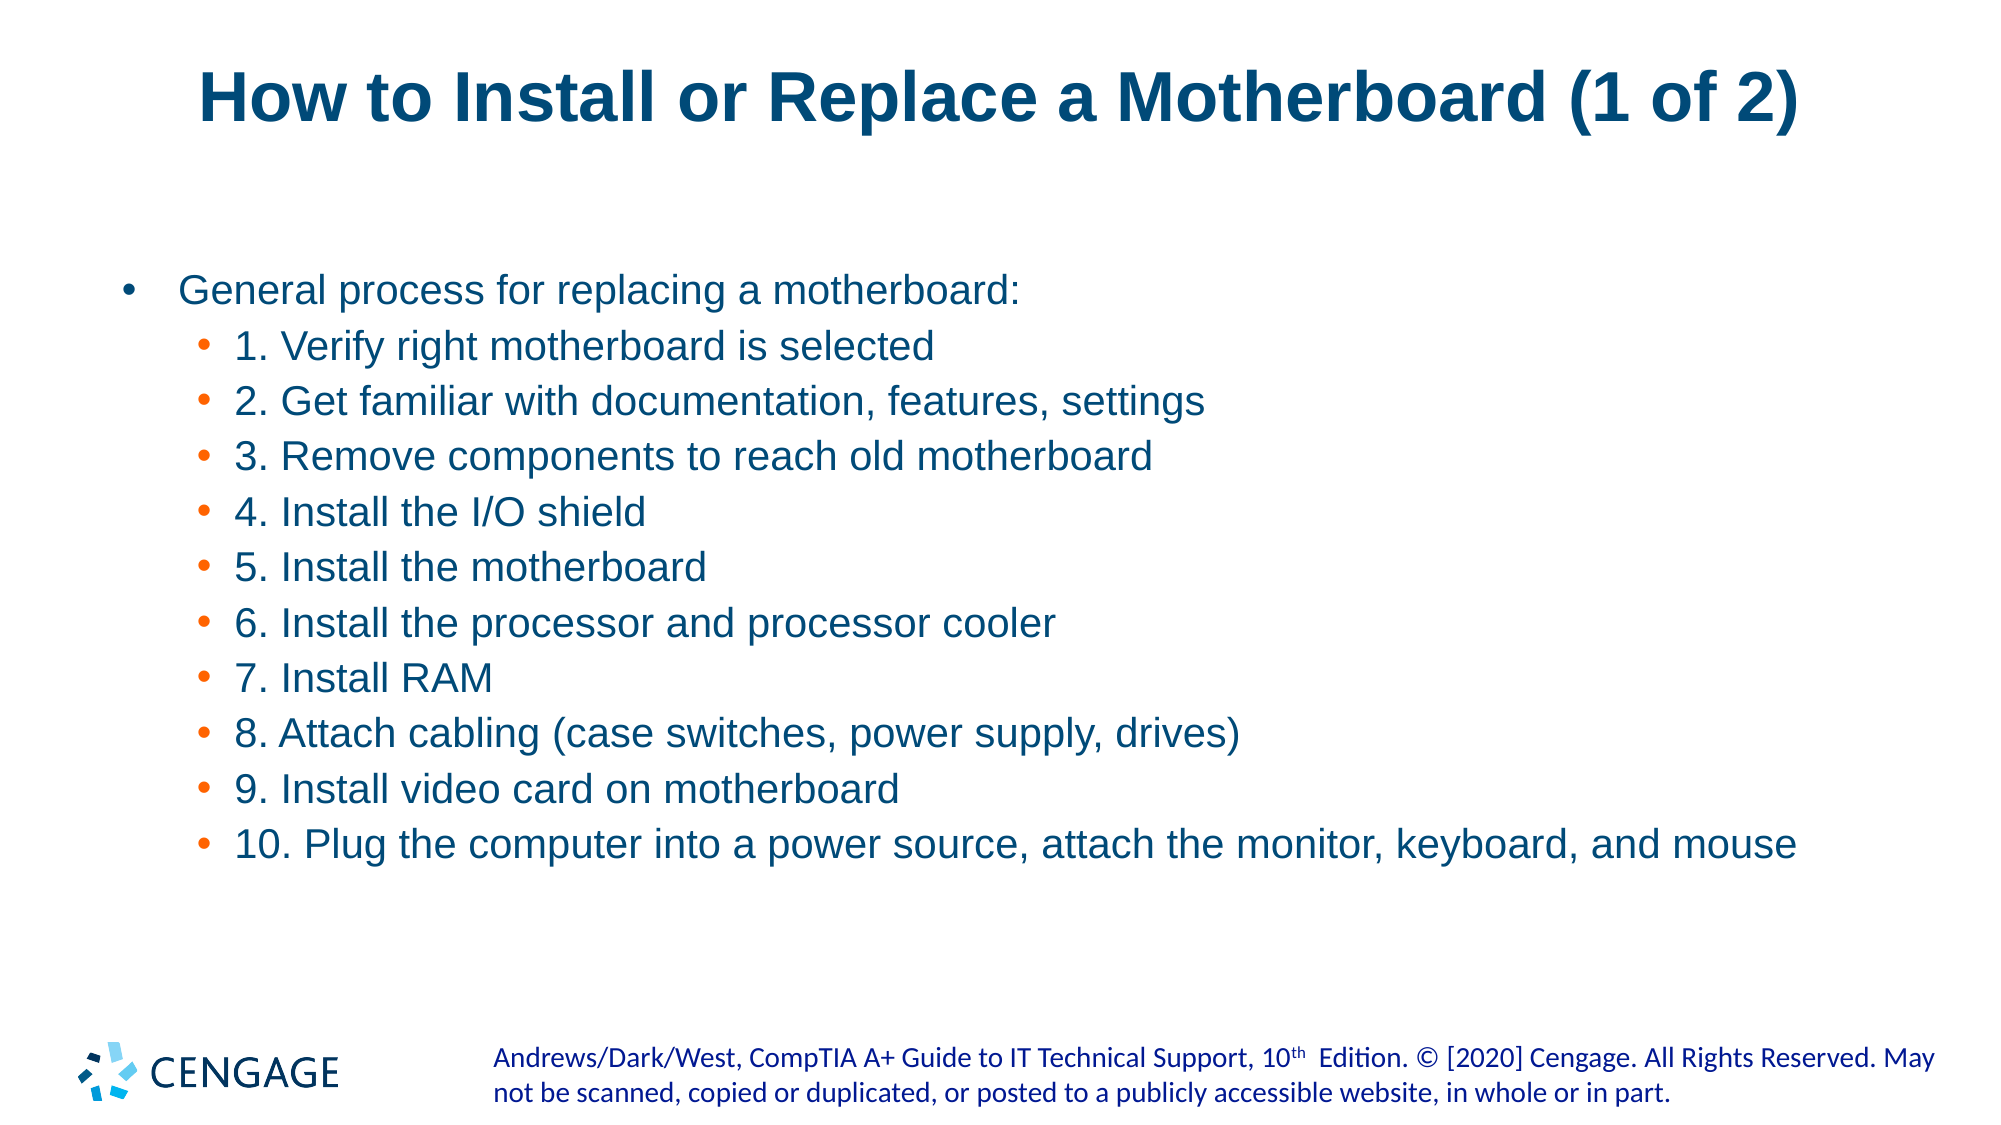

# How to Install or Replace a Motherboard (1 of 2)
General process for replacing a motherboard:
1. Verify right motherboard is selected
2. Get familiar with documentation, features, settings
3. Remove components to reach old motherboard
4. Install the I/O shield
5. Install the motherboard
6. Install the processor and processor cooler
7. Install RAM
8. Attach cabling (case switches, power supply, drives)
9. Install video card on motherboard
10. Plug the computer into a power source, attach the monitor, keyboard, and mouse